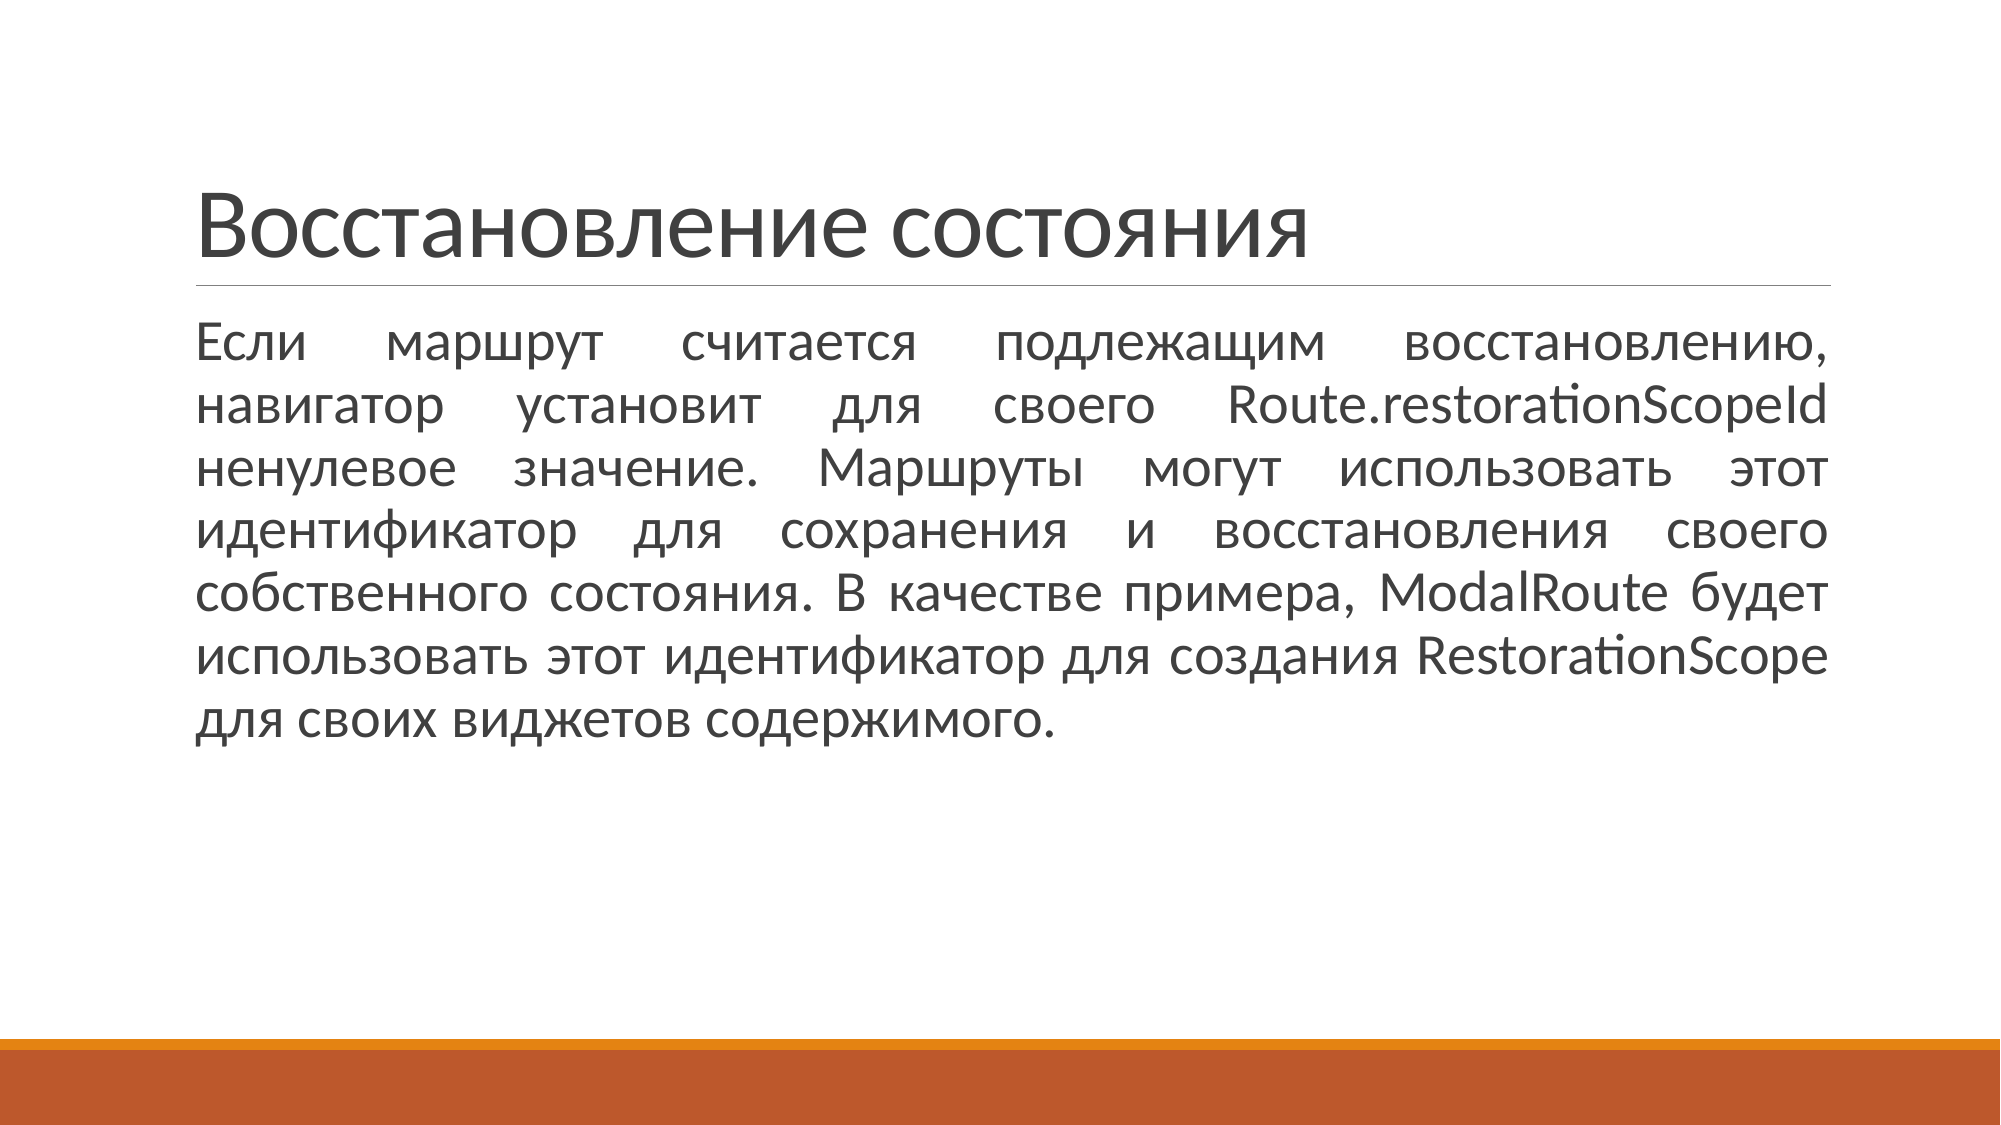

# Восстановление состояния
Если маршрут считается подлежащим восстановлению, навигатор установит для своего Route.restorationScopeId ненулевое значение. Маршруты могут использовать этот идентификатор для сохранения и восстановления своего собственного состояния. В качестве примера, ModalRoute будет использовать этот идентификатор для создания RestorationScope для своих виджетов содержимого.